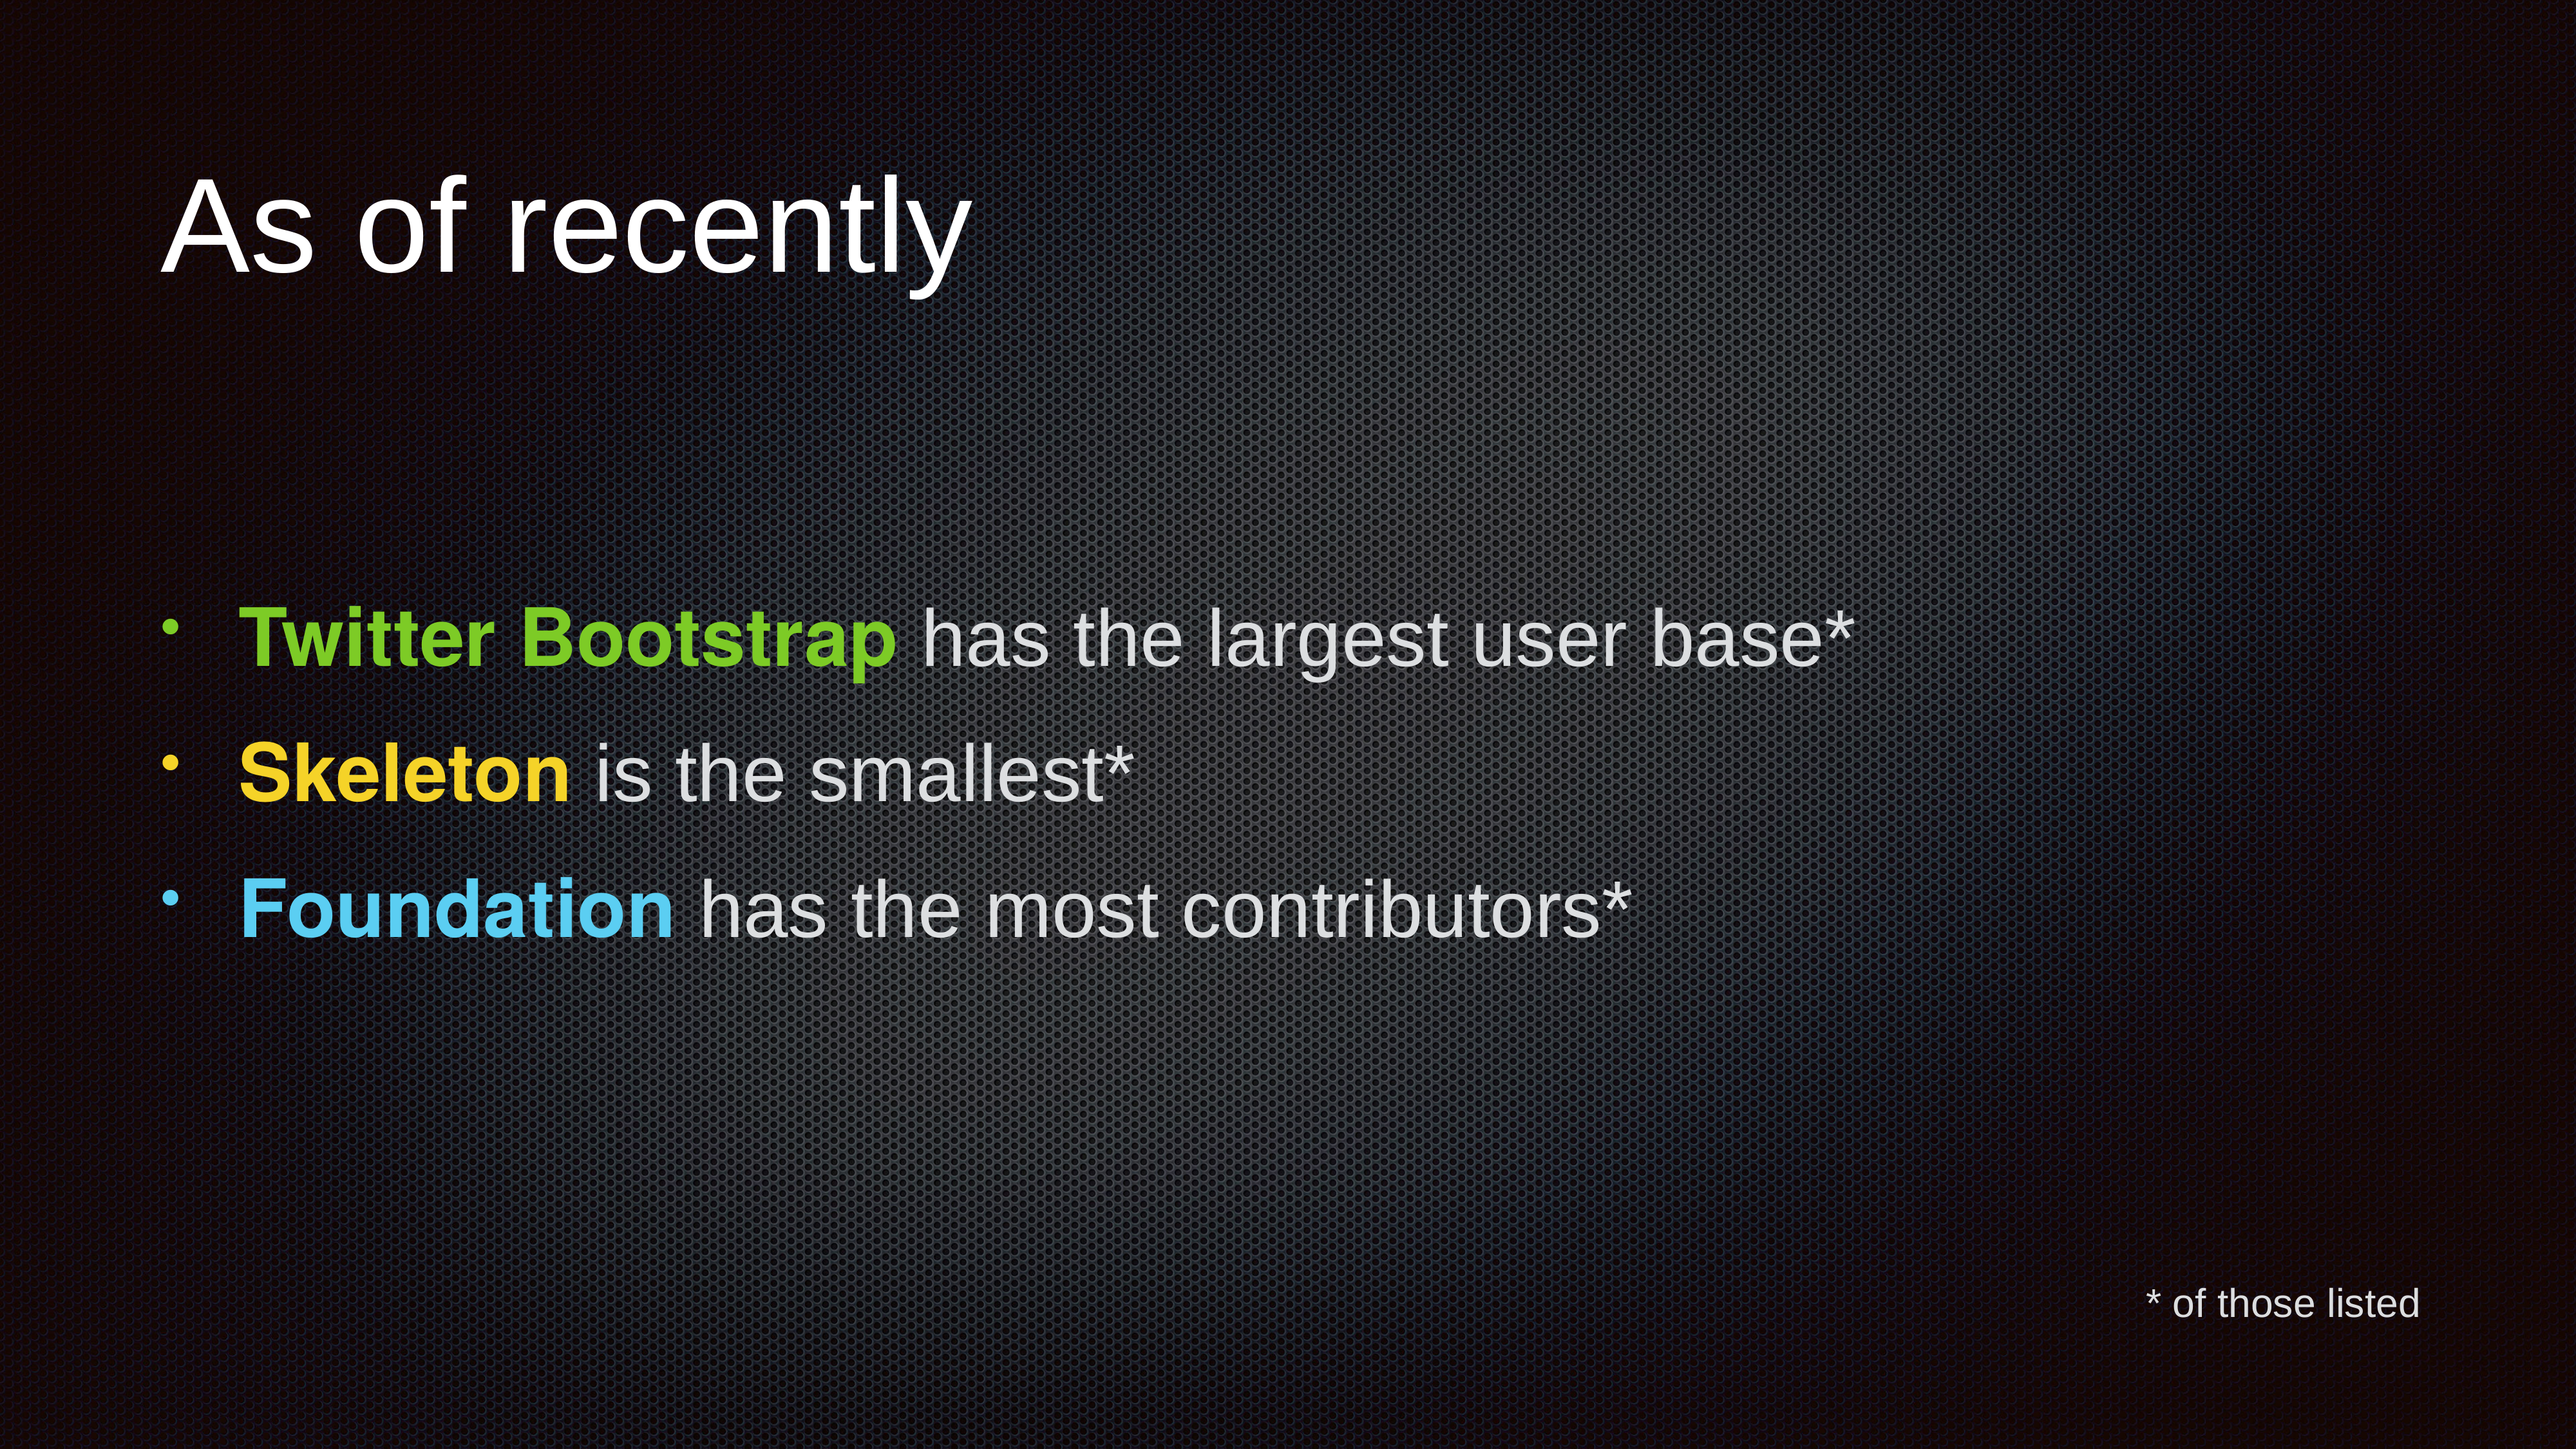

# As of recently
Twitter Bootstrap has the largest user base*
Skeleton is the smallest*
Foundation has the most contributors*

* of those listed